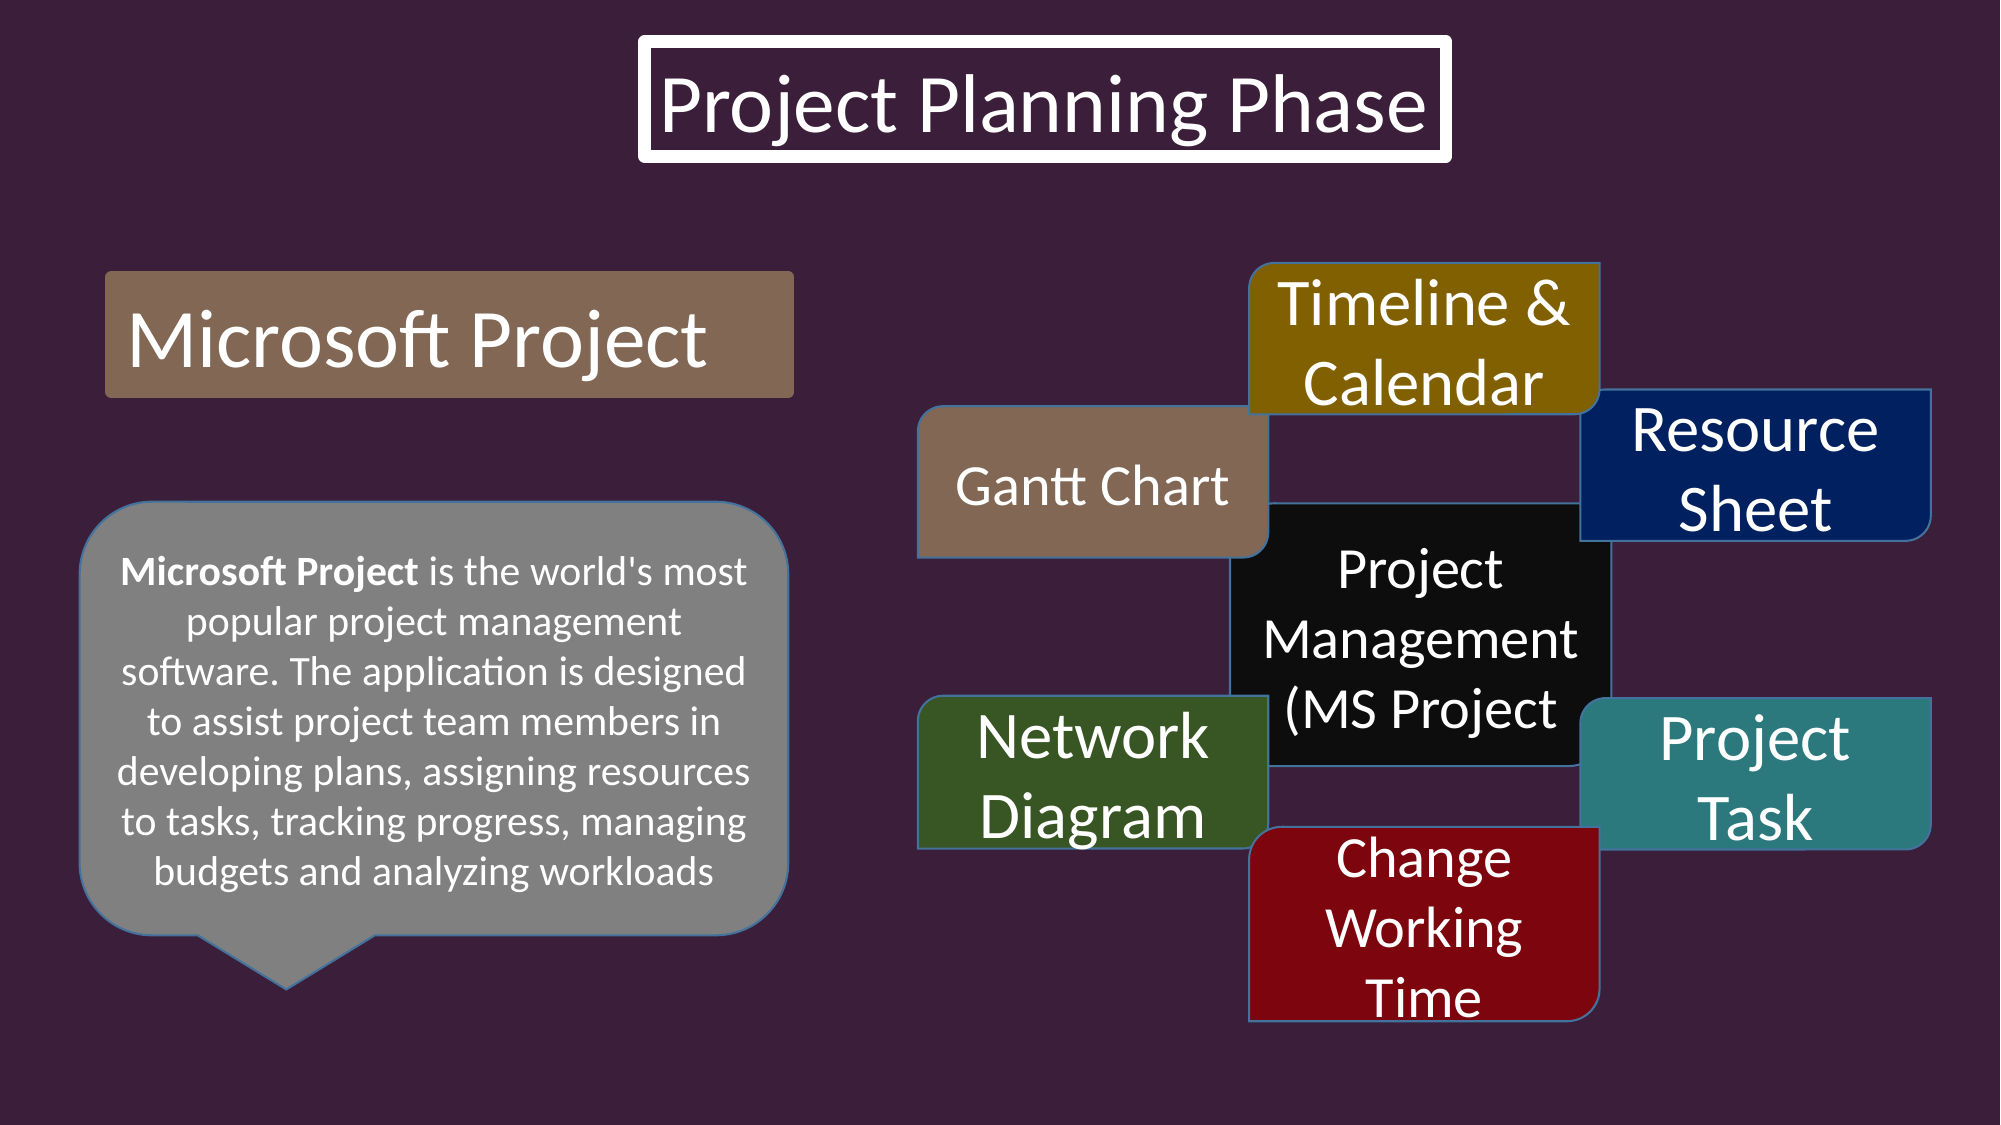

Project Planning Phase
Timeline & Calendar
Microsoft Project
Resource Sheet
Gantt Chart
Microsoft Project is the world's most popular project management software. The application is designed to assist project team members in developing plans, assigning resources to tasks, tracking progress, managing budgets and analyzing workloads
Project Management (MS Project
Network Diagram
Project Task
Change Working Time